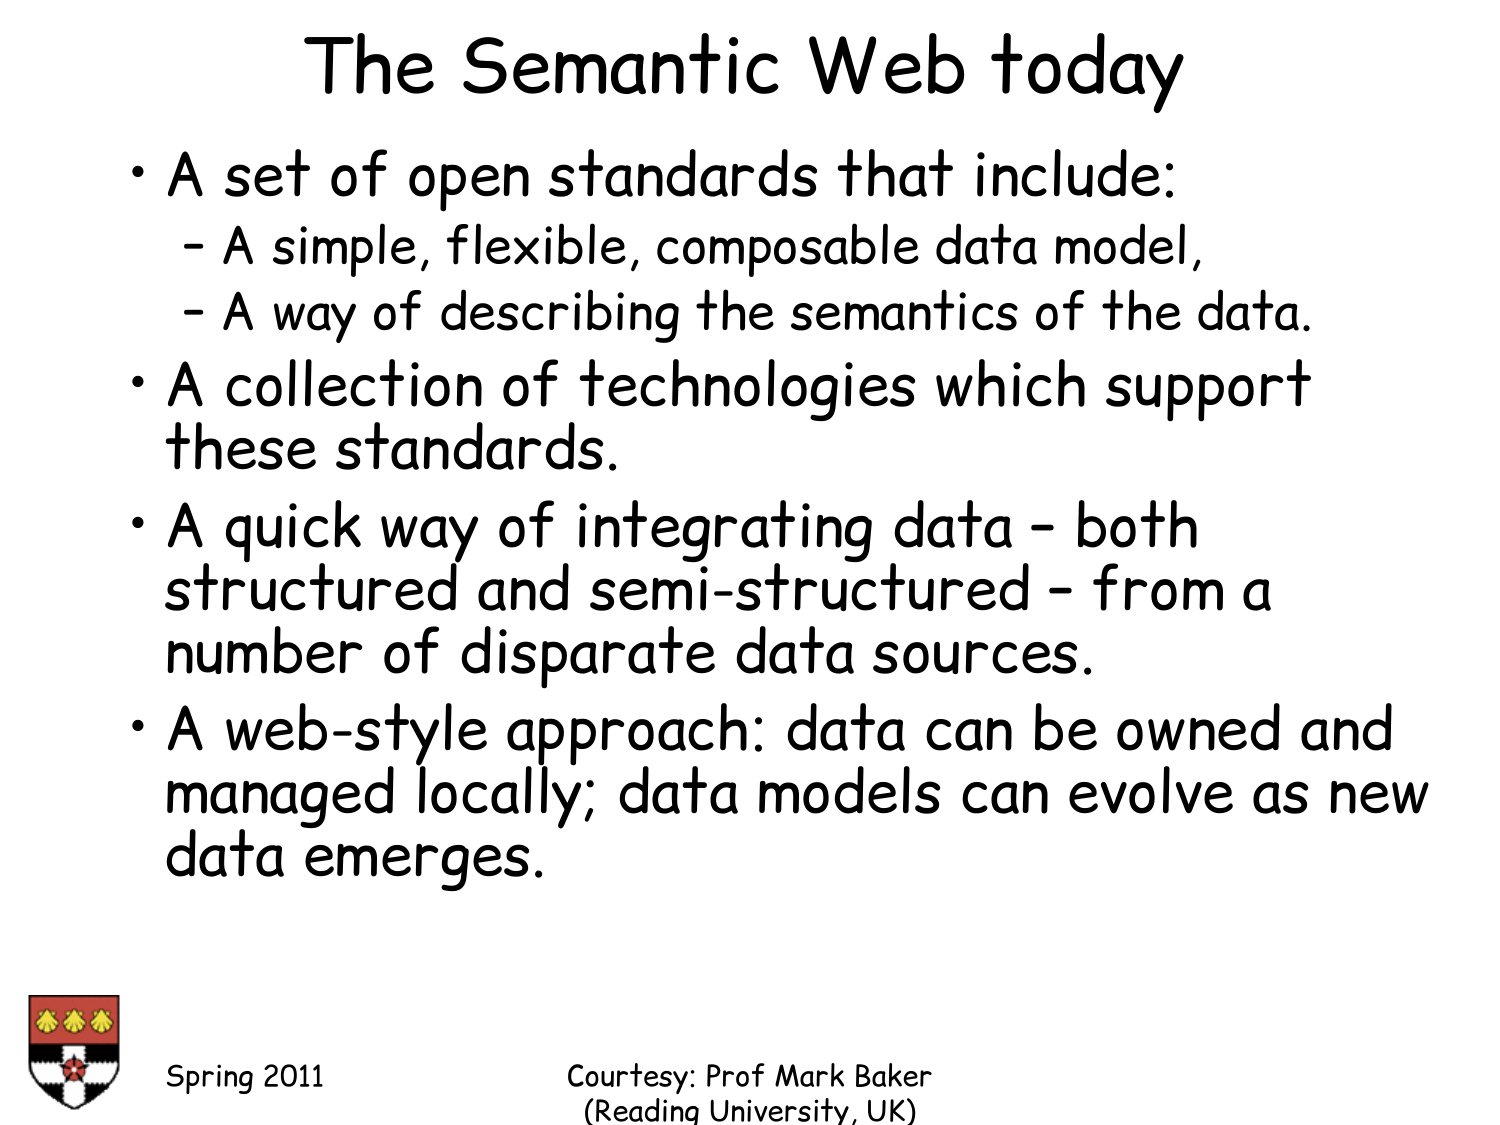

The Semantic Web today
A set of open standards that include:
A simple, flexible, composable data model,
A way of describing the semantics of the data.
A collection of technologies which support these standards.
A quick way of integrating data – both structured and semi-structured – from a number of disparate data sources.
A web-style approach: data can be owned and managed locally; data models can evolve as new data emerges.
Spring 2011
Courtesy: Prof Mark Baker (Reading University, UK)